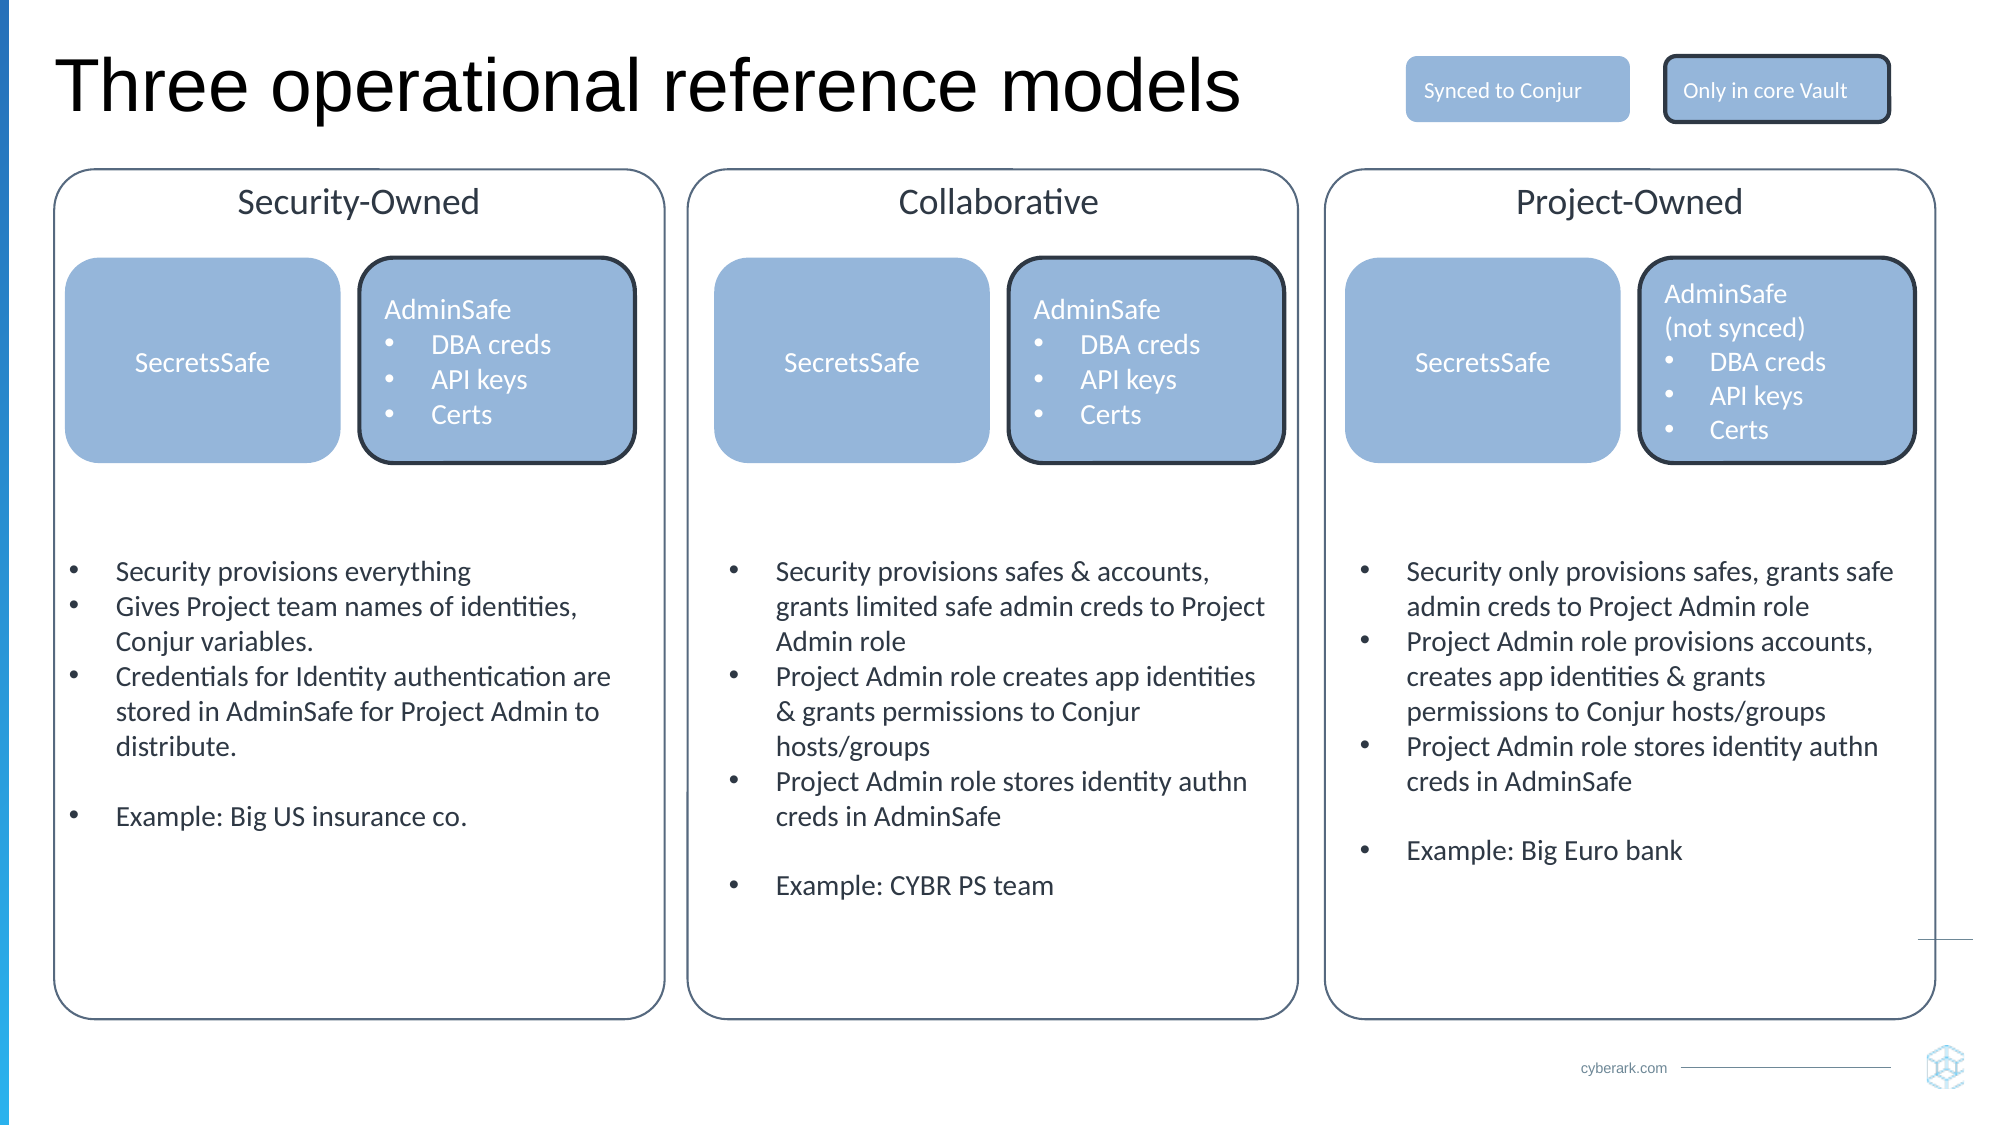

# Three operational reference models
Synced to Conjur
Only in core Vault

Security-Owned

Collaborative
Project-Owned
AdminSafe
DBA creds
API keys
Certs
SecretsSafe
SecretsSafe
AdminSafe
DBA creds
API keys
Certs
SecretsSafe
AdminSafe
(not synced)
DBA creds
API keys
Certs
Security provisions everything
Gives Project team names of identities, Conjur variables.
Credentials for Identity authentication are stored in AdminSafe for Project Admin to distribute.

Example: Big US insurance co.
Security provisions safes & accounts, grants limited safe admin creds to Project Admin role
Project Admin role creates app identities & grants permissions to Conjur hosts/groups
Project Admin role stores identity authn creds in AdminSafe

Example: CYBR PS team
Security only provisions safes, grants safe admin creds to Project Admin role
Project Admin role provisions accounts, creates app identities & grants permissions to Conjur hosts/groups
Project Admin role stores identity authn creds in AdminSafe

Example: Big Euro bank
12